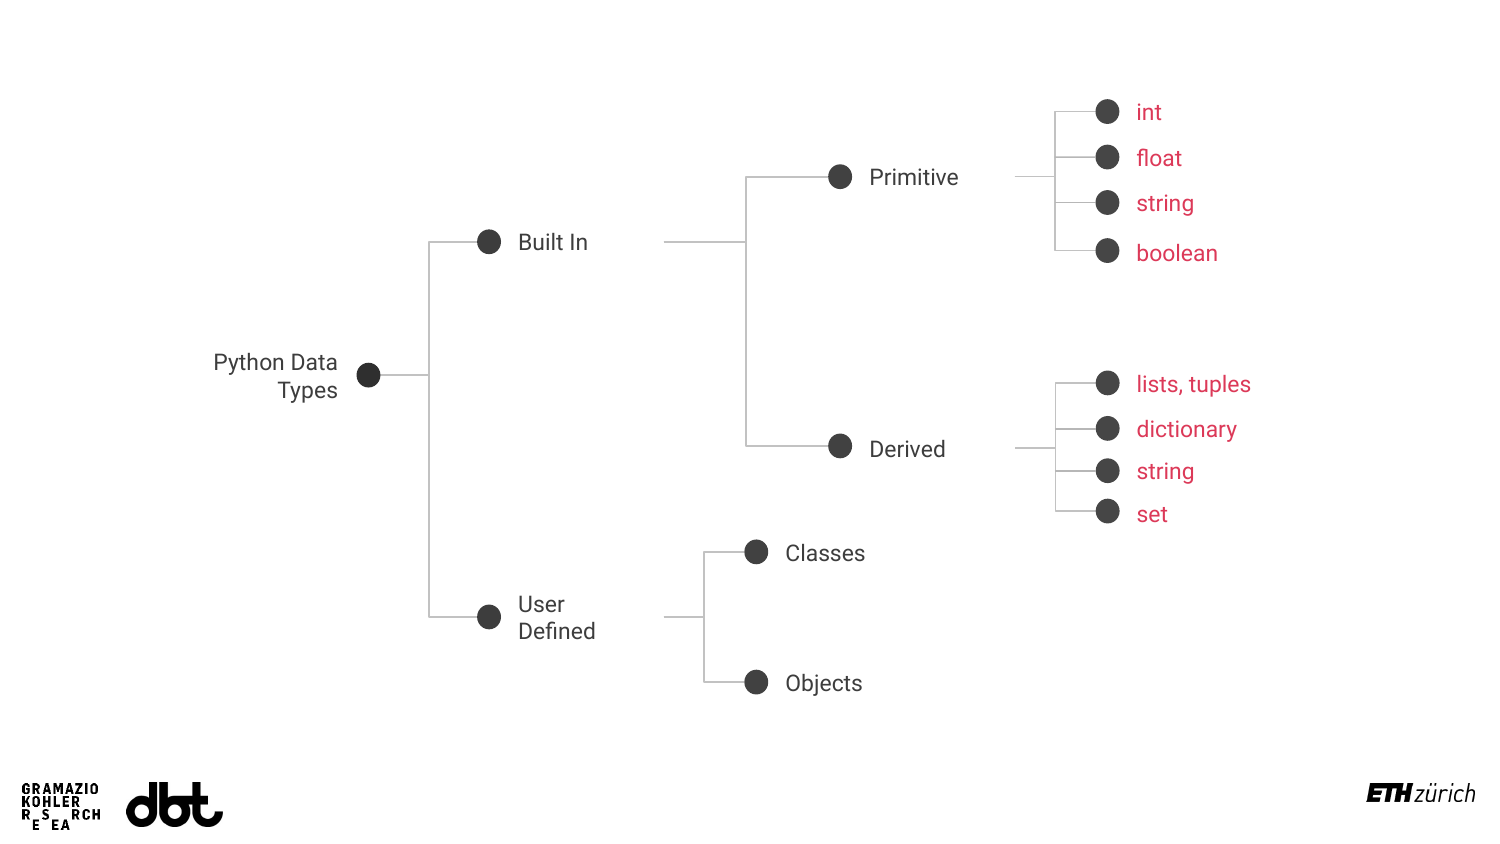

int

float

Primitive

string

Built In

boolean

Python Data Types

lists, tuples

dictionary

Derived

string

set

Classes

User Defined

Objects